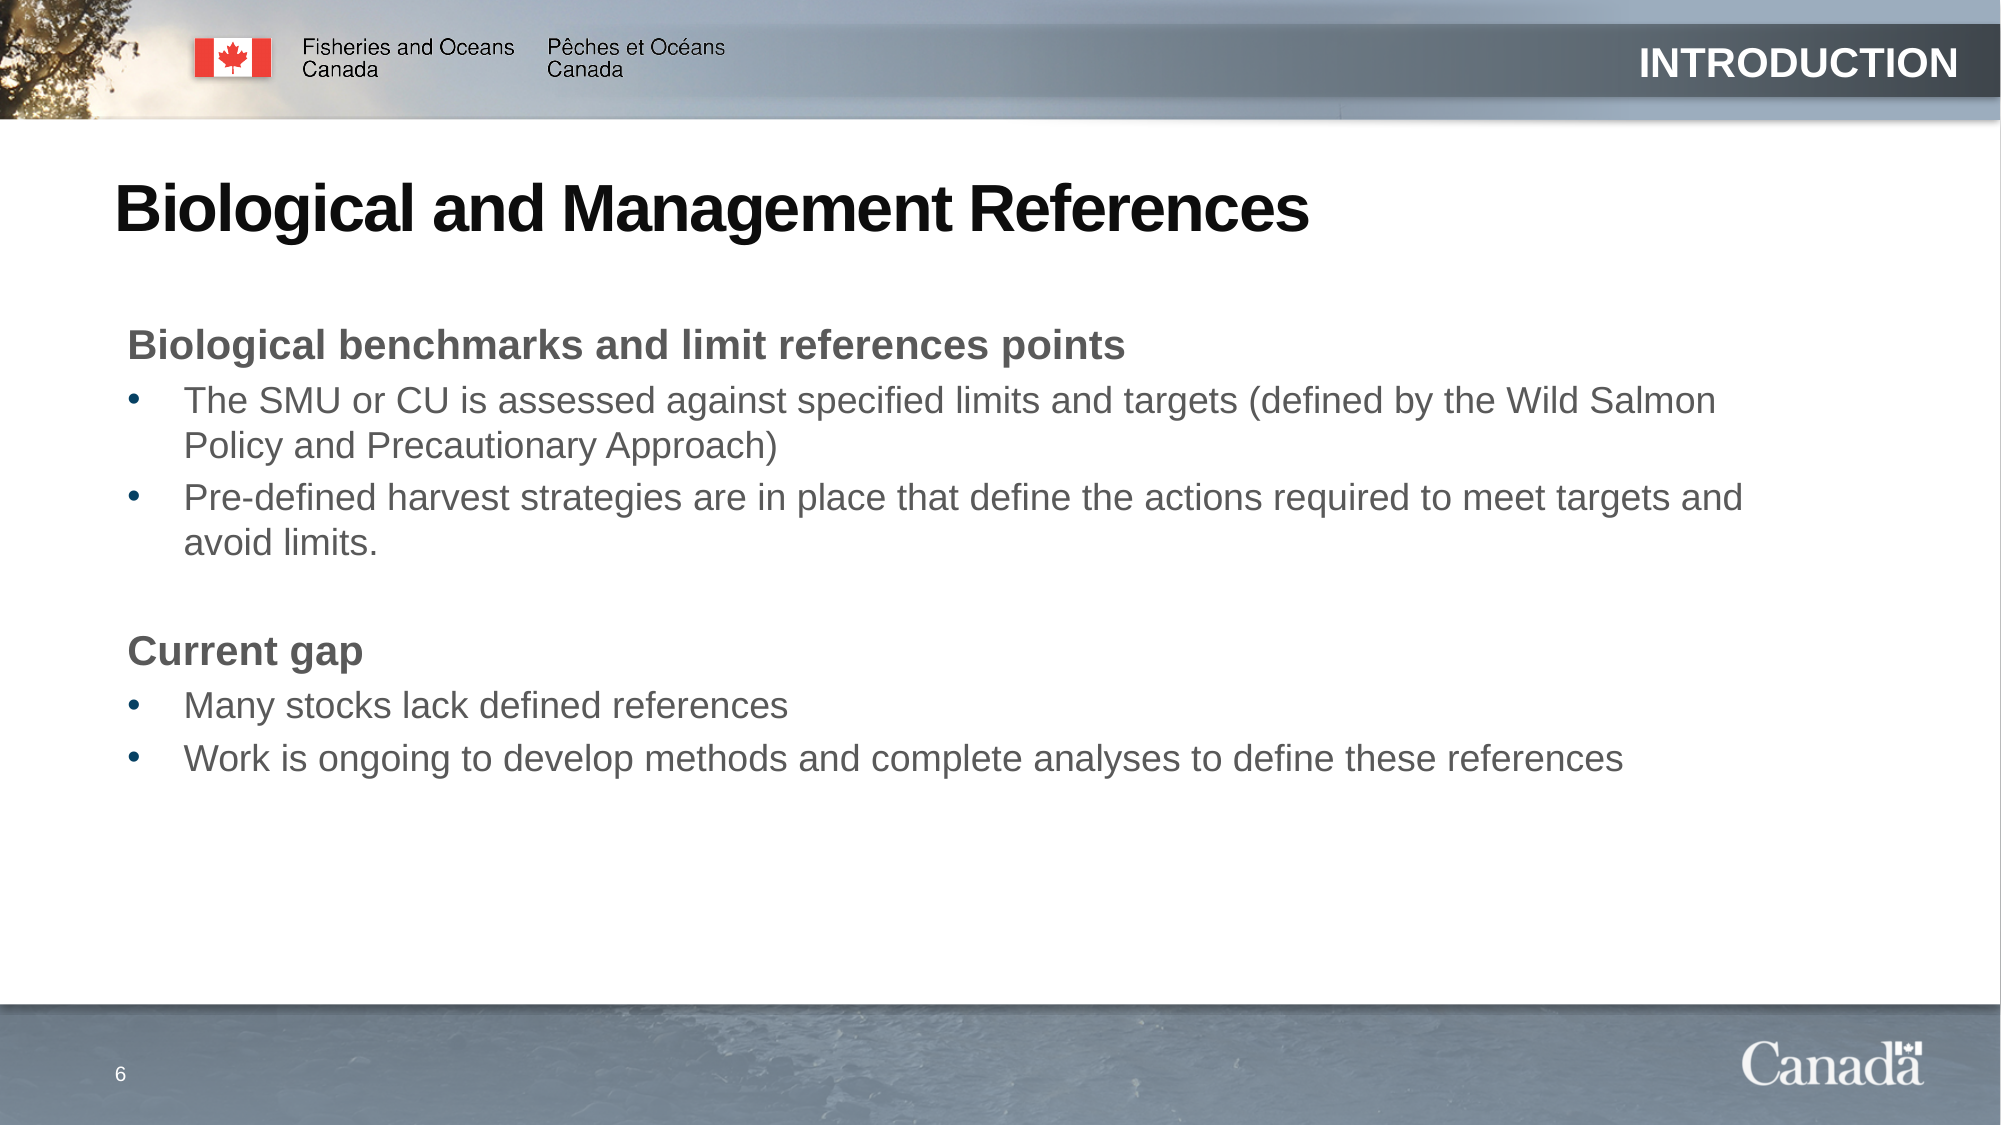

INTRODUCTION

Biological and Management References
Biological benchmarks and limit references points
The SMU or CU is assessed against specified limits and targets (defined by the Wild Salmon Policy and Precautionary Approach)
Pre-defined harvest strategies are in place that define the actions required to meet targets and avoid limits.

Current gap
Many stocks lack defined references
Work is ongoing to develop methods and complete analyses to define these references
6